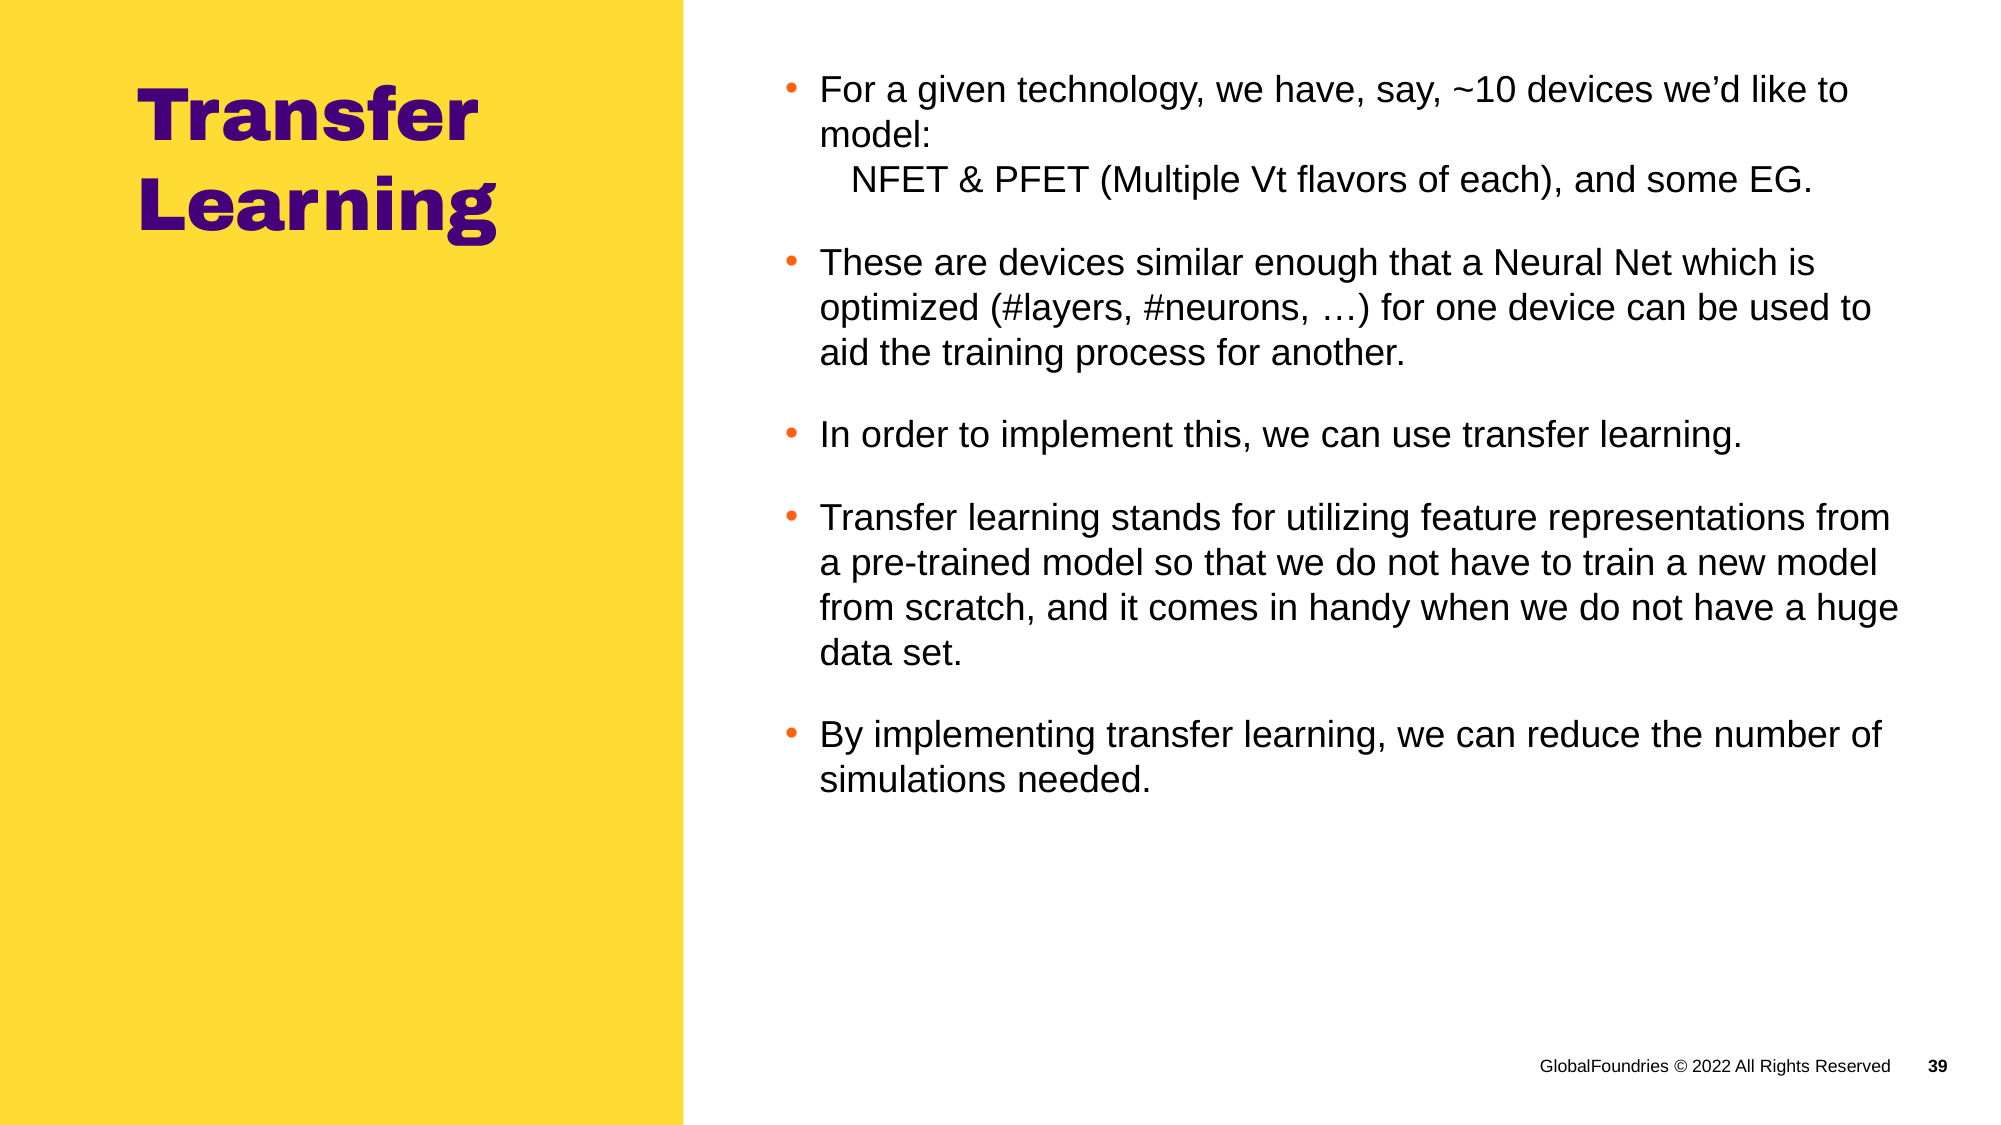

# Transfer Learning
For a given technology, we have, say, ~10 devices we’d like to model:
   NFET & PFET (Multiple Vt flavors of each), and some EG.
These are devices similar enough that a Neural Net which is optimized (#layers, #neurons, …) for one device can be used to aid the training process for another.
In order to implement this, we can use transfer learning.
Transfer learning stands for utilizing feature representations from a pre-trained model so that we do not have to train a new model from scratch, and it comes in handy when we do not have a huge data set.
By implementing transfer learning, we can reduce the number of simulations needed.
GlobalFoundries © 2022 All Rights Reserved
39